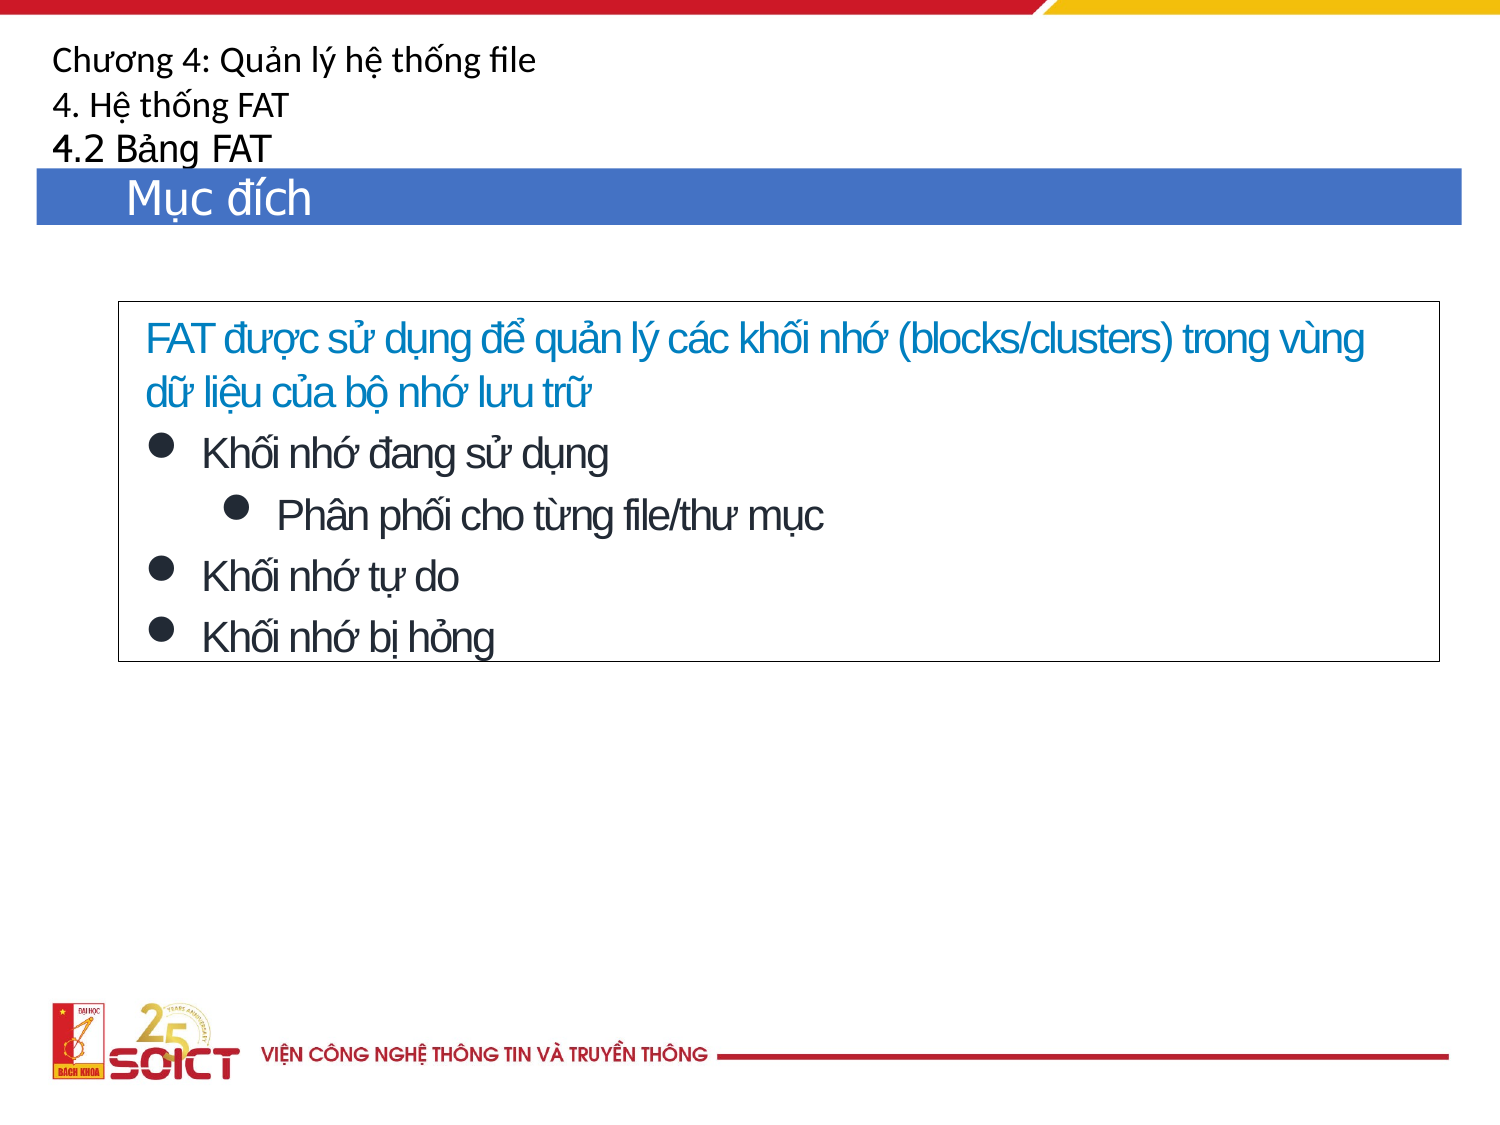

Chương 4: Quản lý hệ thống file
4. Hệ thống FAT
4.2 Bảng FAT
Mục đích
FAT được sử dụng để quản lý các khối nhớ (blocks/clusters) trong vùng dữ liệu của bộ nhớ lưu trữ
Khối nhớ đang sử dụng
Phân phối cho từng file/thư mục
Khối nhớ tự do
Khối nhớ bị hỏng